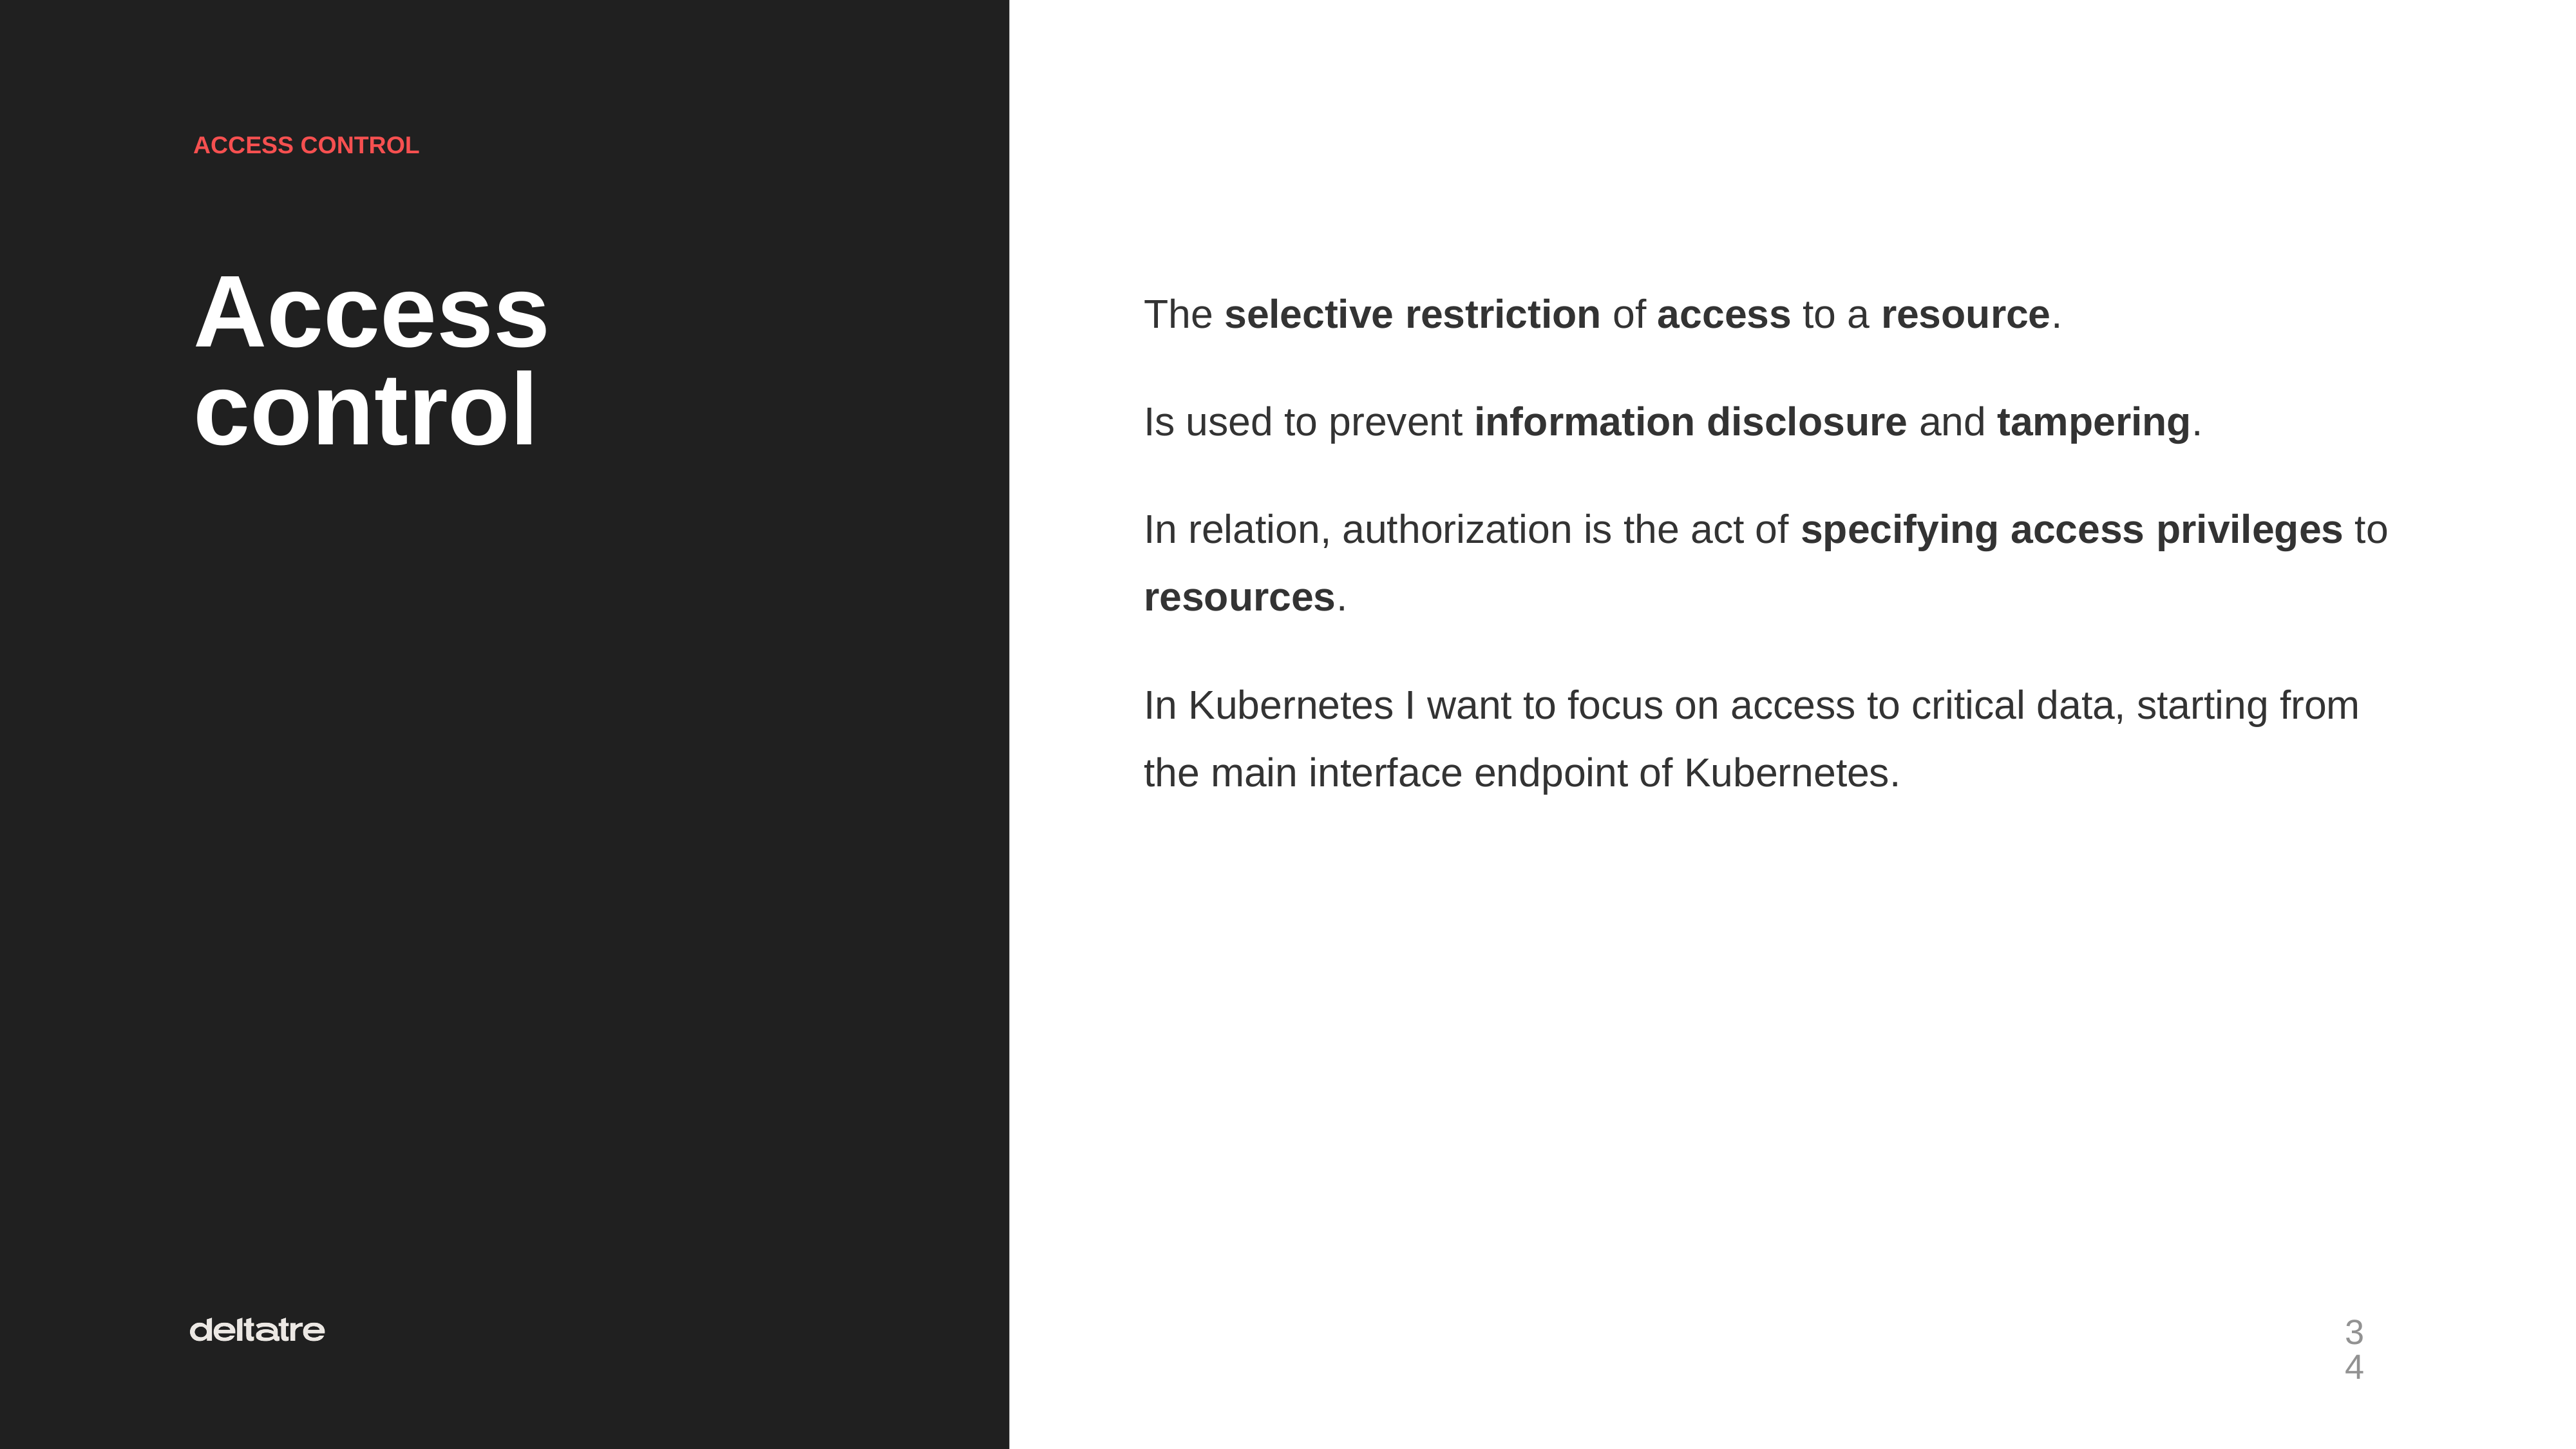

ACCESS CONTROL
Access
control
The selective restriction of access to a resource.
Is used to prevent information disclosure and tampering.
In relation, authorization is the act of specifying access privileges to resources.
In Kubernetes I want to focus on access to critical data, starting from the main interface endpoint of Kubernetes.
34